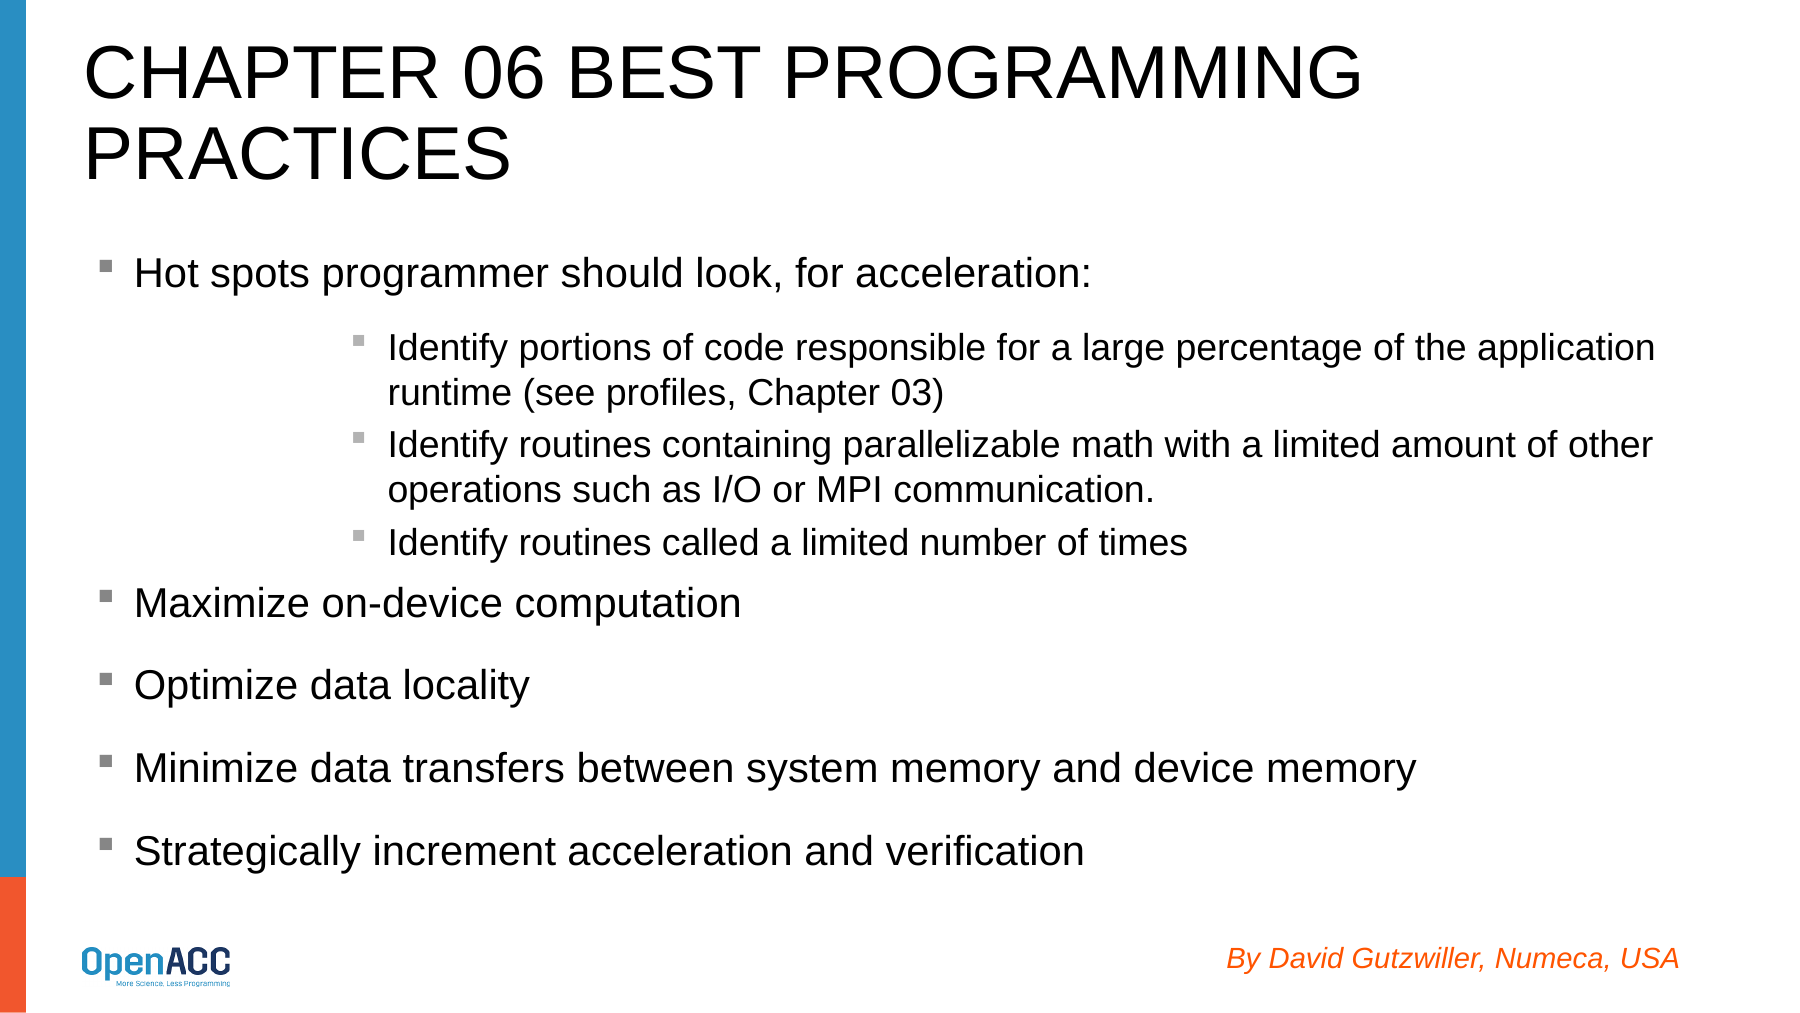

# Chapter 06 best programming practices
Hot spots programmer should look, for acceleration:
Identify portions of code responsible for a large percentage of the application runtime (see profiles, Chapter 03)
Identify routines containing parallelizable math with a limited amount of other operations such as I/O or MPI communication.
Identify routines called a limited number of times
Maximize on-device computation
Optimize data locality
Minimize data transfers between system memory and device memory
Strategically increment acceleration and verification

By David Gutzwiller, Numeca, USA